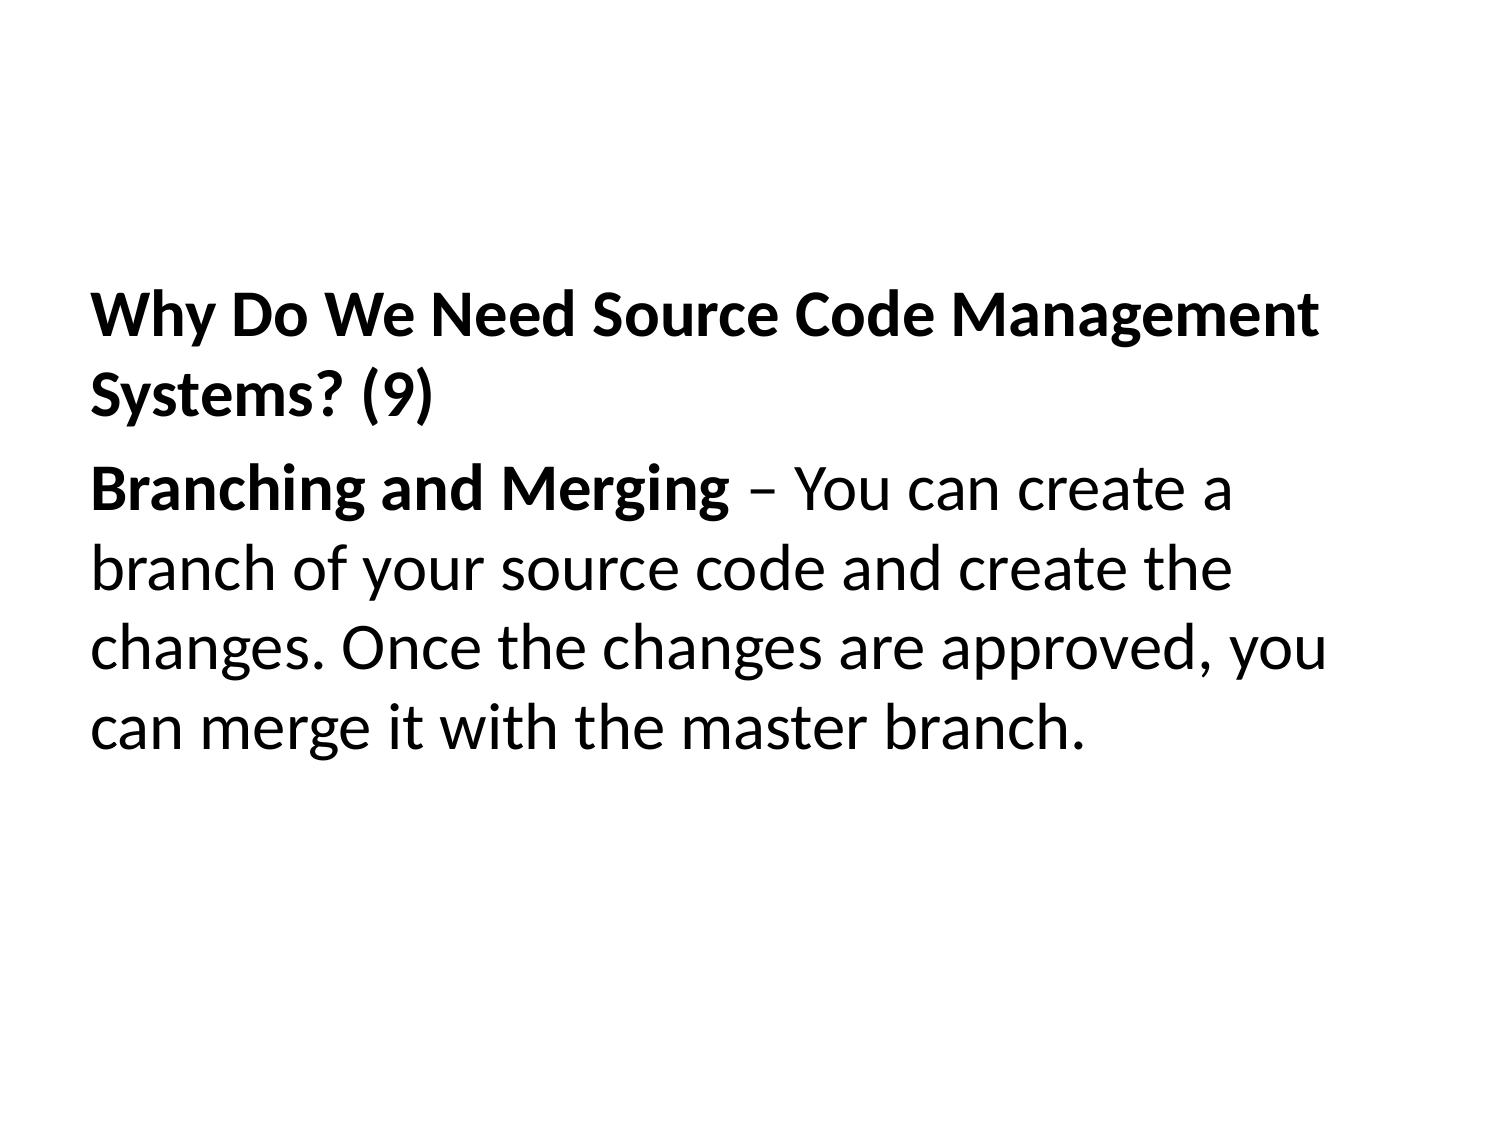

Why Do We Need Source Code Management Systems? (9)
Branching and Merging – You can create a branch of your source code and create the changes. Once the changes are approved, you can merge it with the master branch.